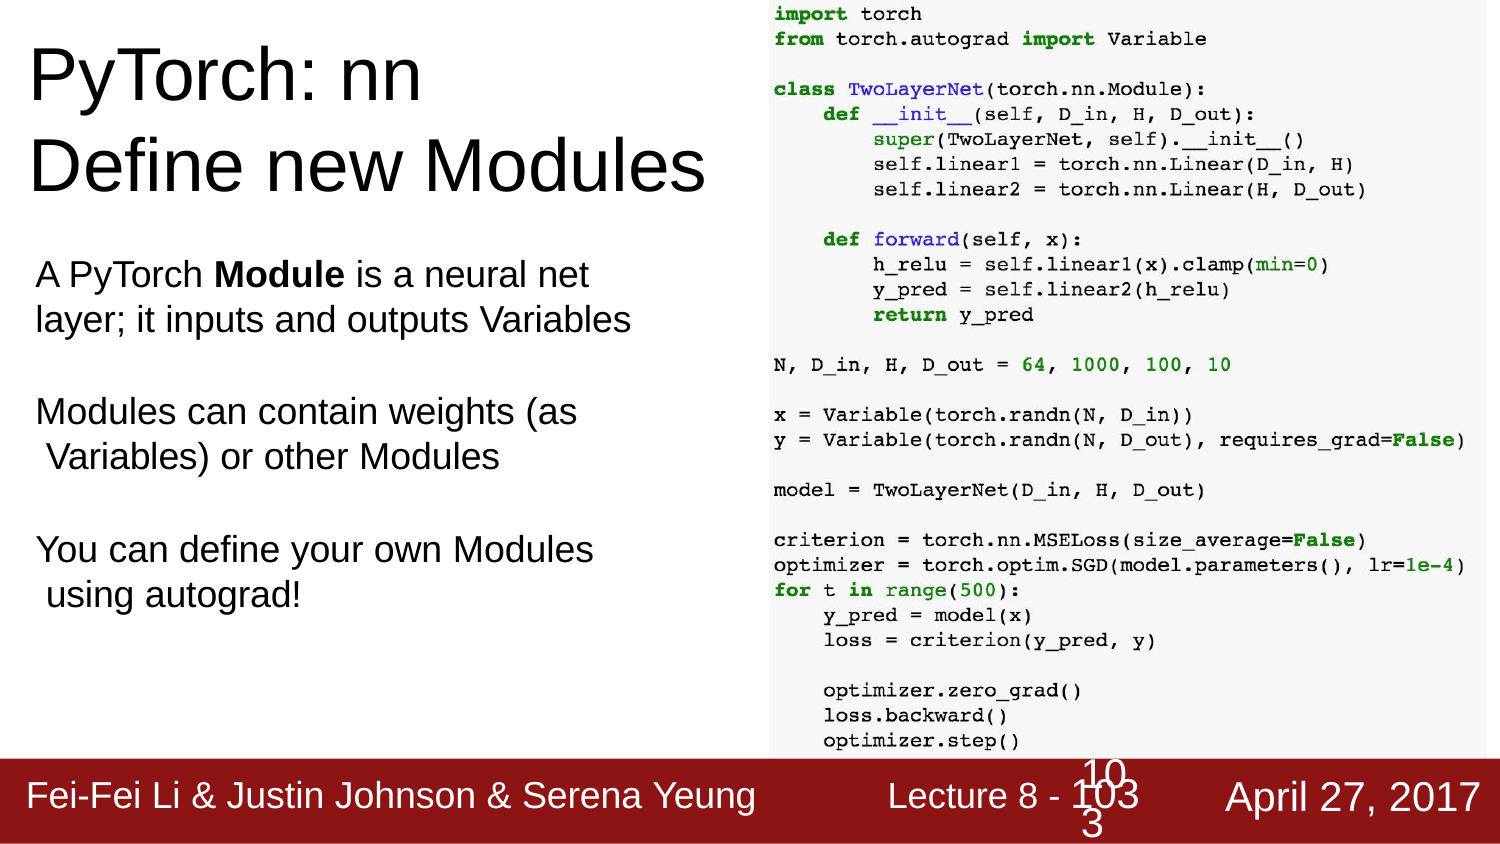

# PyTorch: nn
Define new Modules
A PyTorch Module is a neural net  layer; it inputs and outputs Variables

Modules can contain weights (as  Variables) or other Modules

You can define your own Modules  using autograd!
10
Lecture 8 - 103
April 27, 2017
Fei-Fei Li & Justin Johnson & Serena Yeung
3